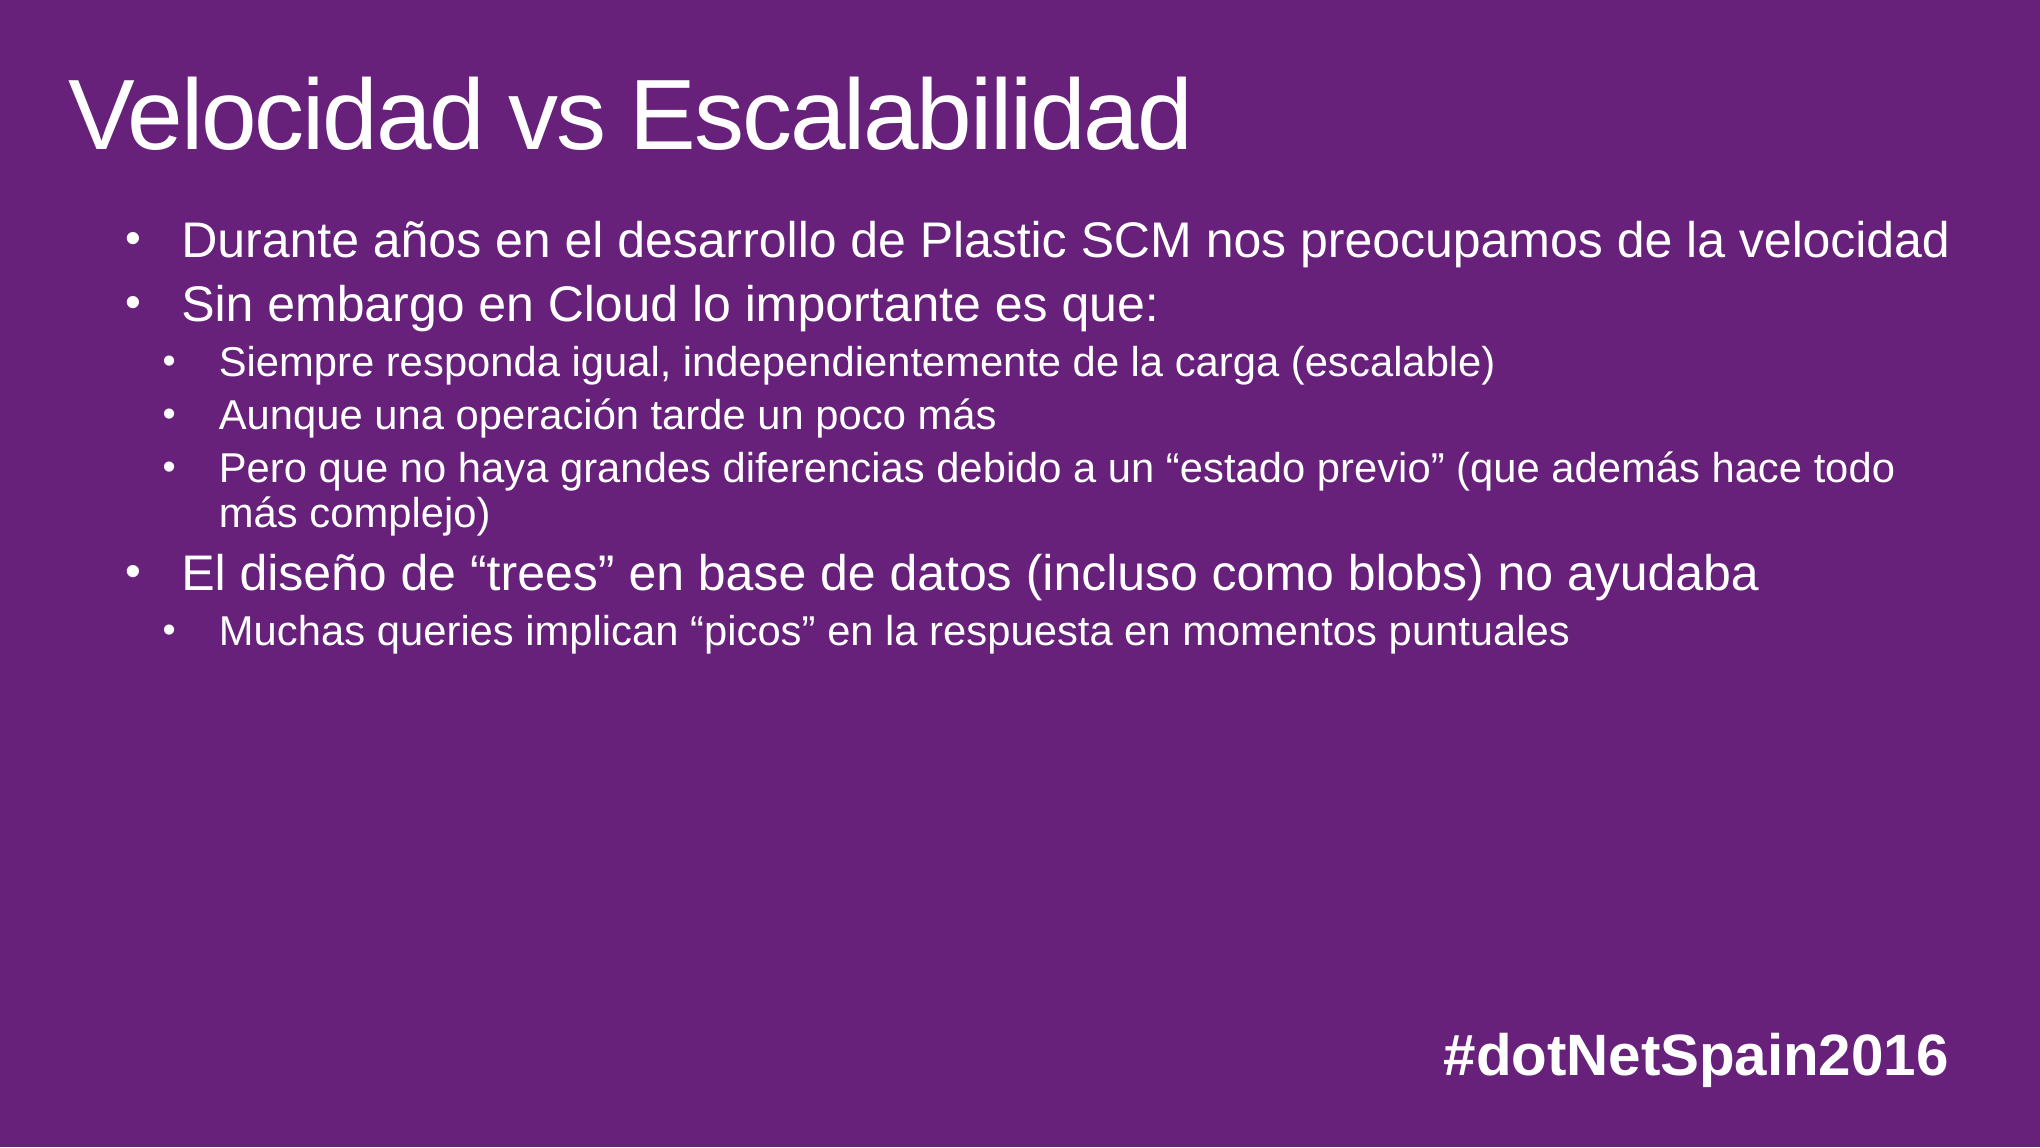

# Velocidad vs Escalabilidad
Durante años en el desarrollo de Plastic SCM nos preocupamos de la velocidad
Sin embargo en Cloud lo importante es que:
Siempre responda igual, independientemente de la carga (escalable)
Aunque una operación tarde un poco más
Pero que no haya grandes diferencias debido a un “estado previo” (que además hace todo más complejo)
El diseño de “trees” en base de datos (incluso como blobs) no ayudaba
Muchas queries implican “picos” en la respuesta en momentos puntuales